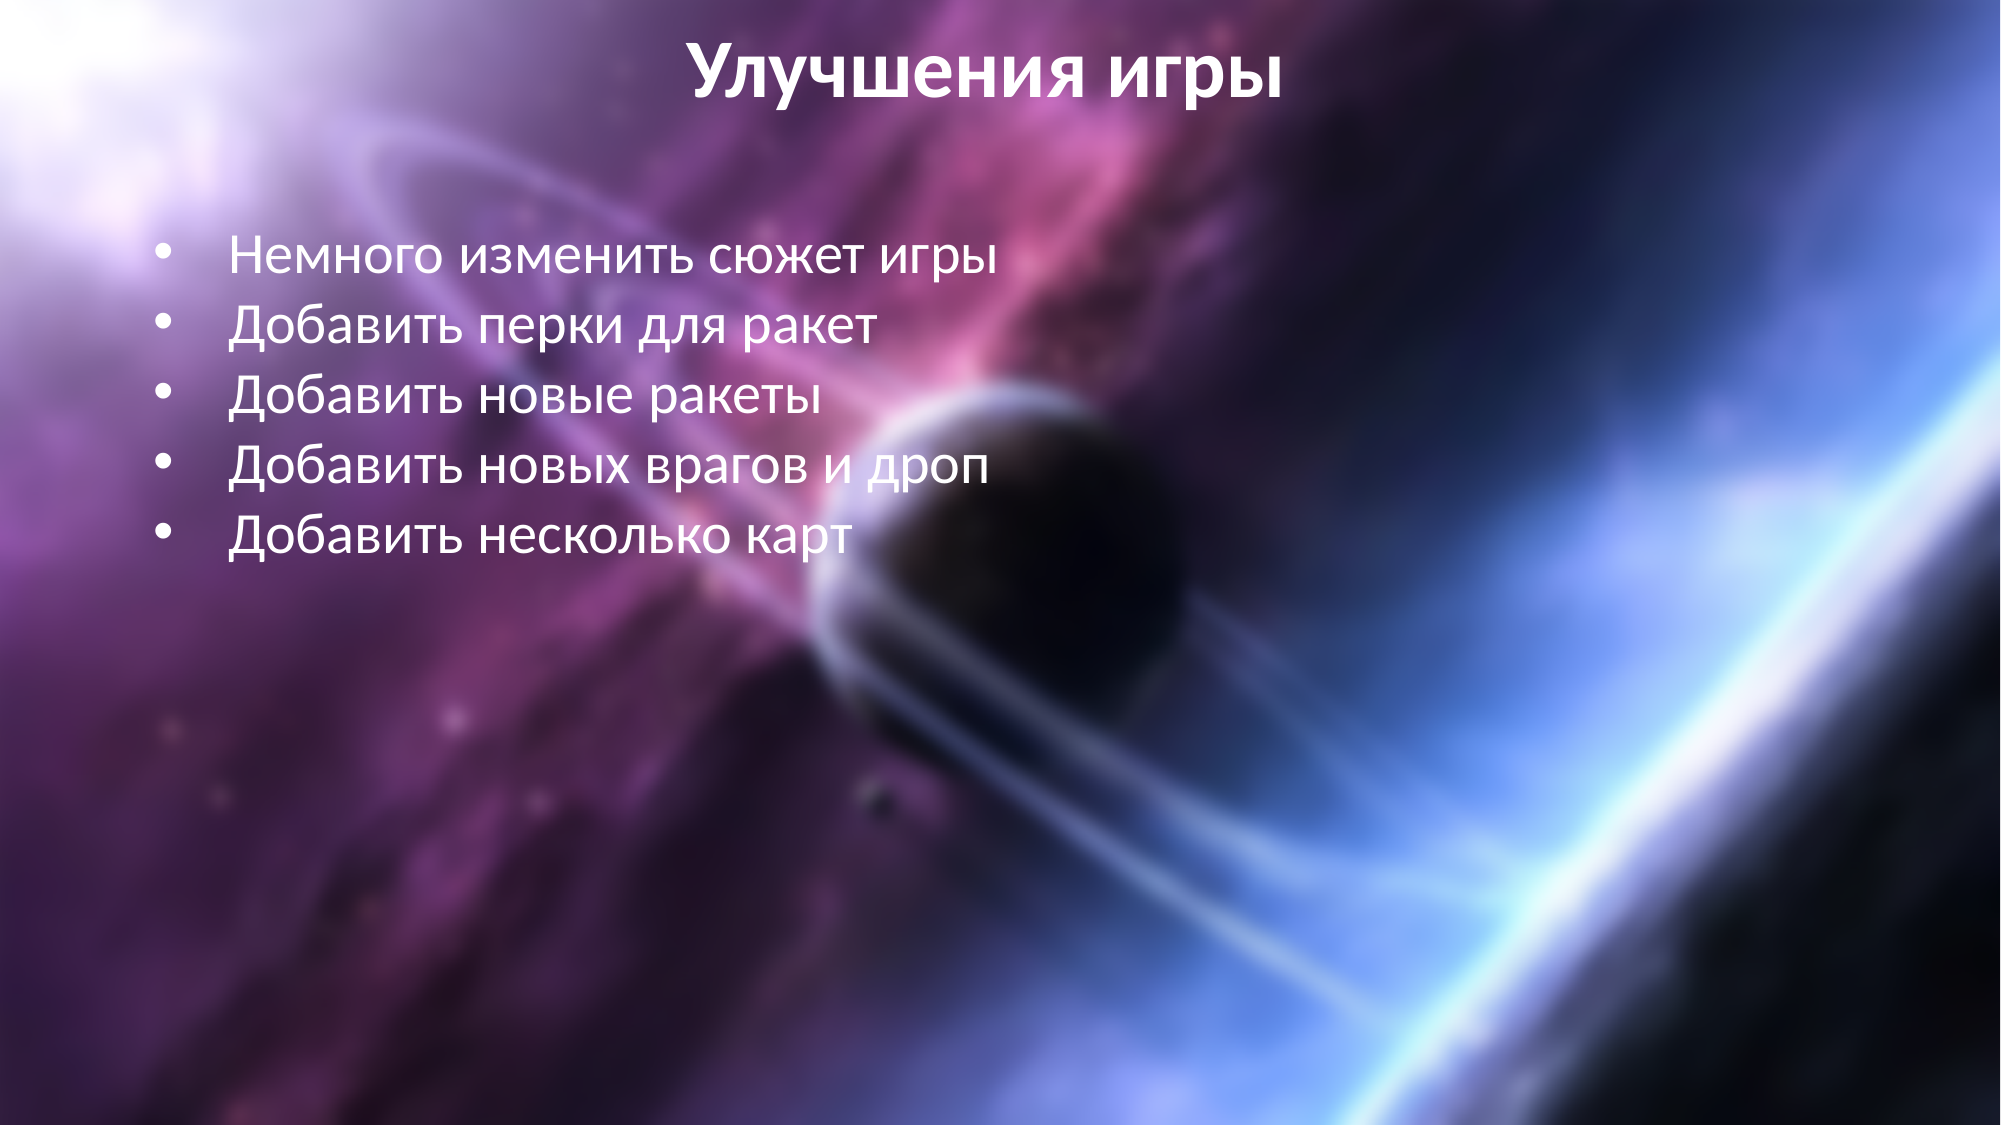

Улучшения игры
Немного изменить сюжет игры
Добавить перки для ракет
Добавить новые ракеты
Добавить новых врагов и дроп
Добавить несколько карт